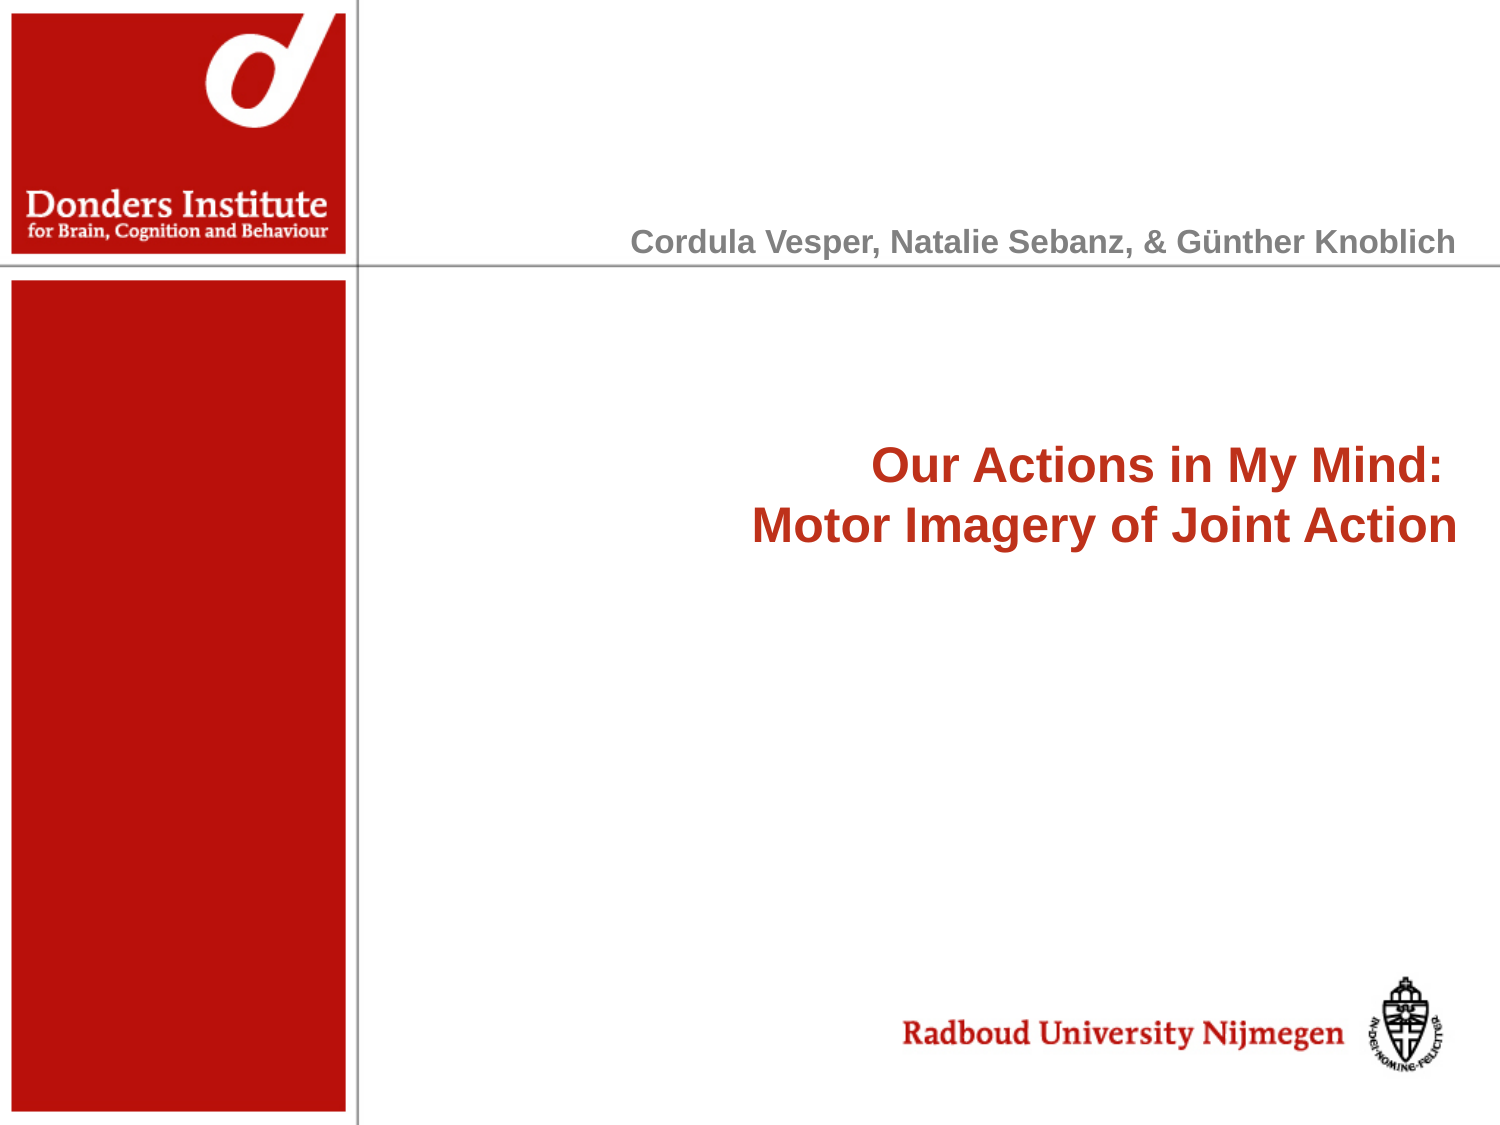

Cordula Vesper, Natalie Sebanz, & Günther Knoblich
# Our Actions in My Mind: Motor Imagery of Joint Action